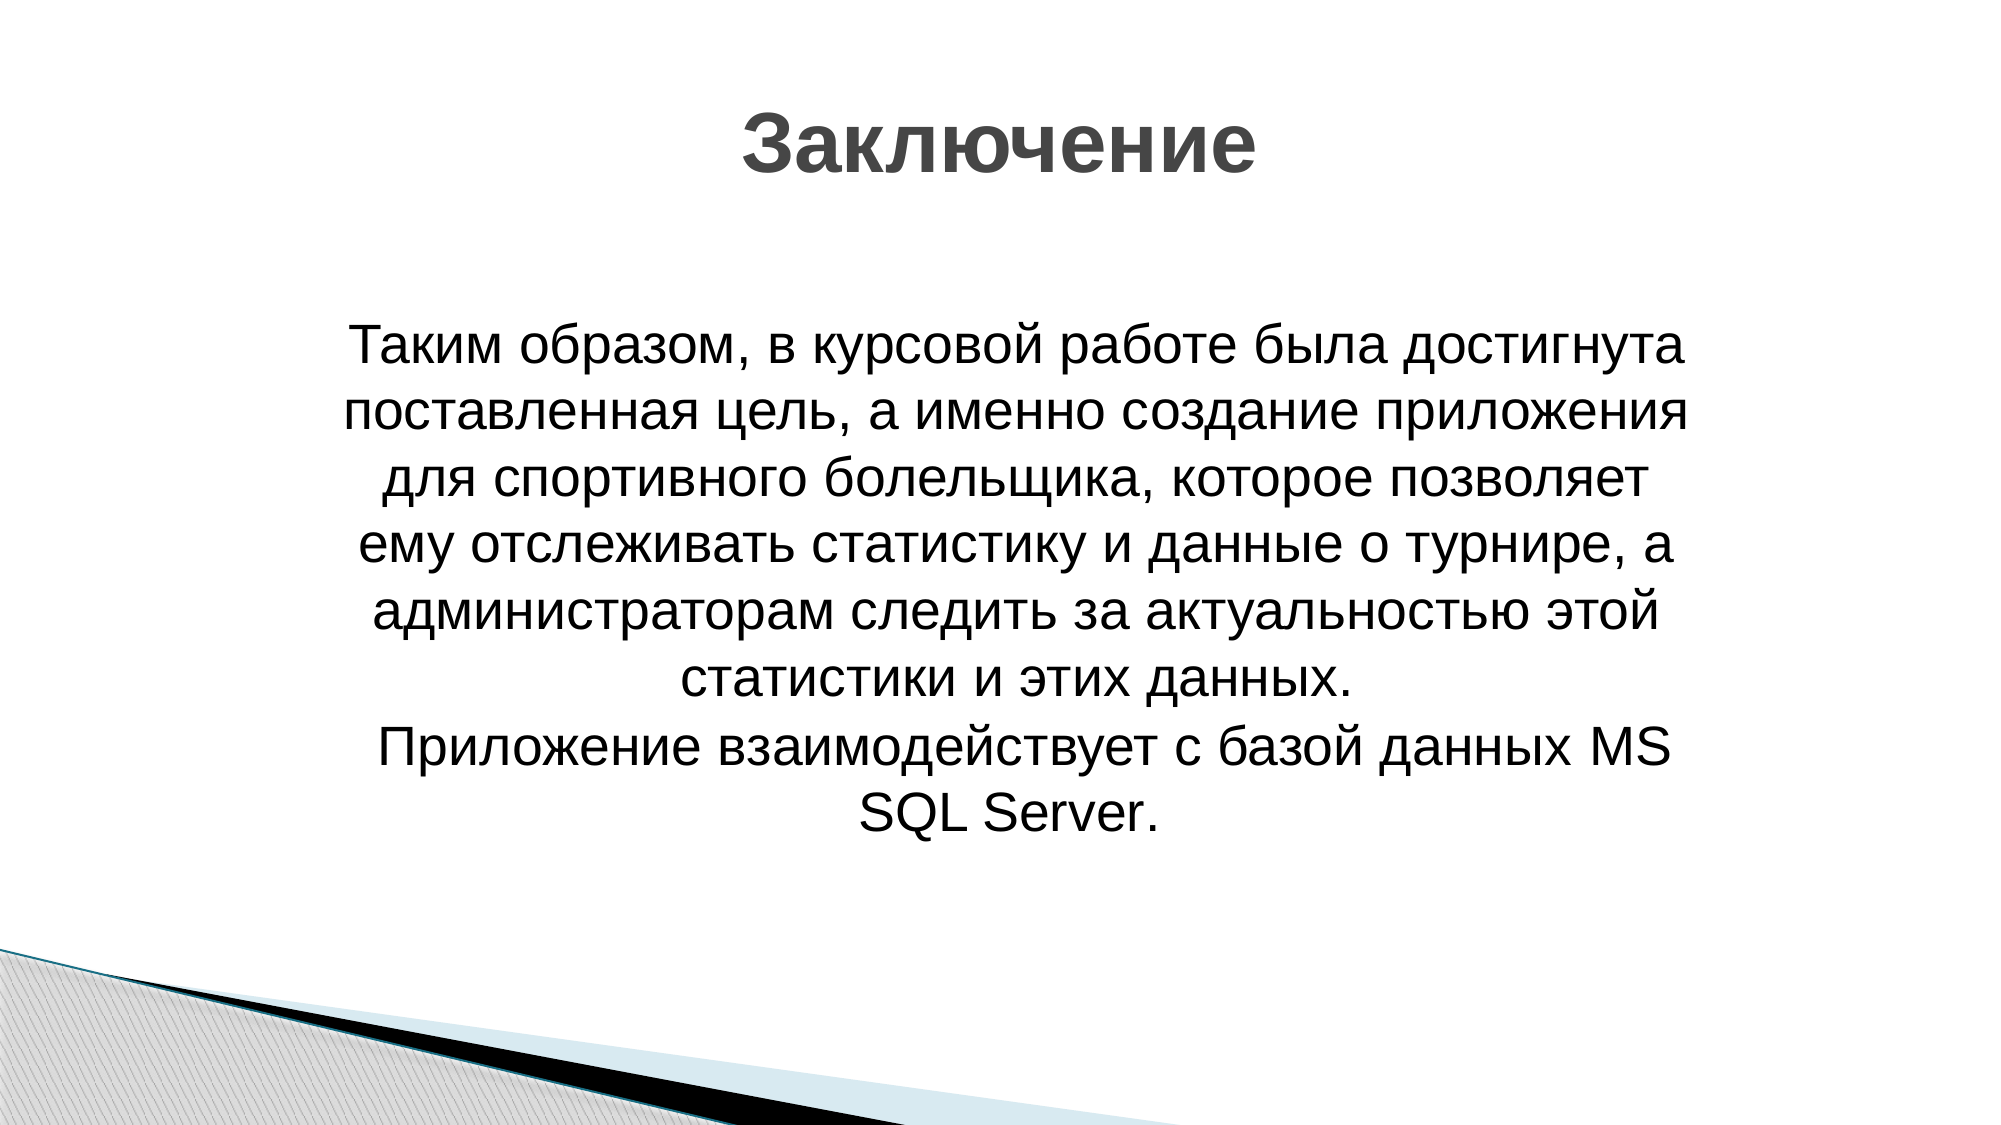

# Заключение
Таким образом, в курсовой работе была достигнута поставленная цель, а именно создание приложения для спортивного болельщика, которое позволяет ему отслеживать статистику и данные о турнире, а администраторам следить за актуальностью этой статистики и этих данных.
 Приложение взаимодействует с базой данных MS SQL Server.